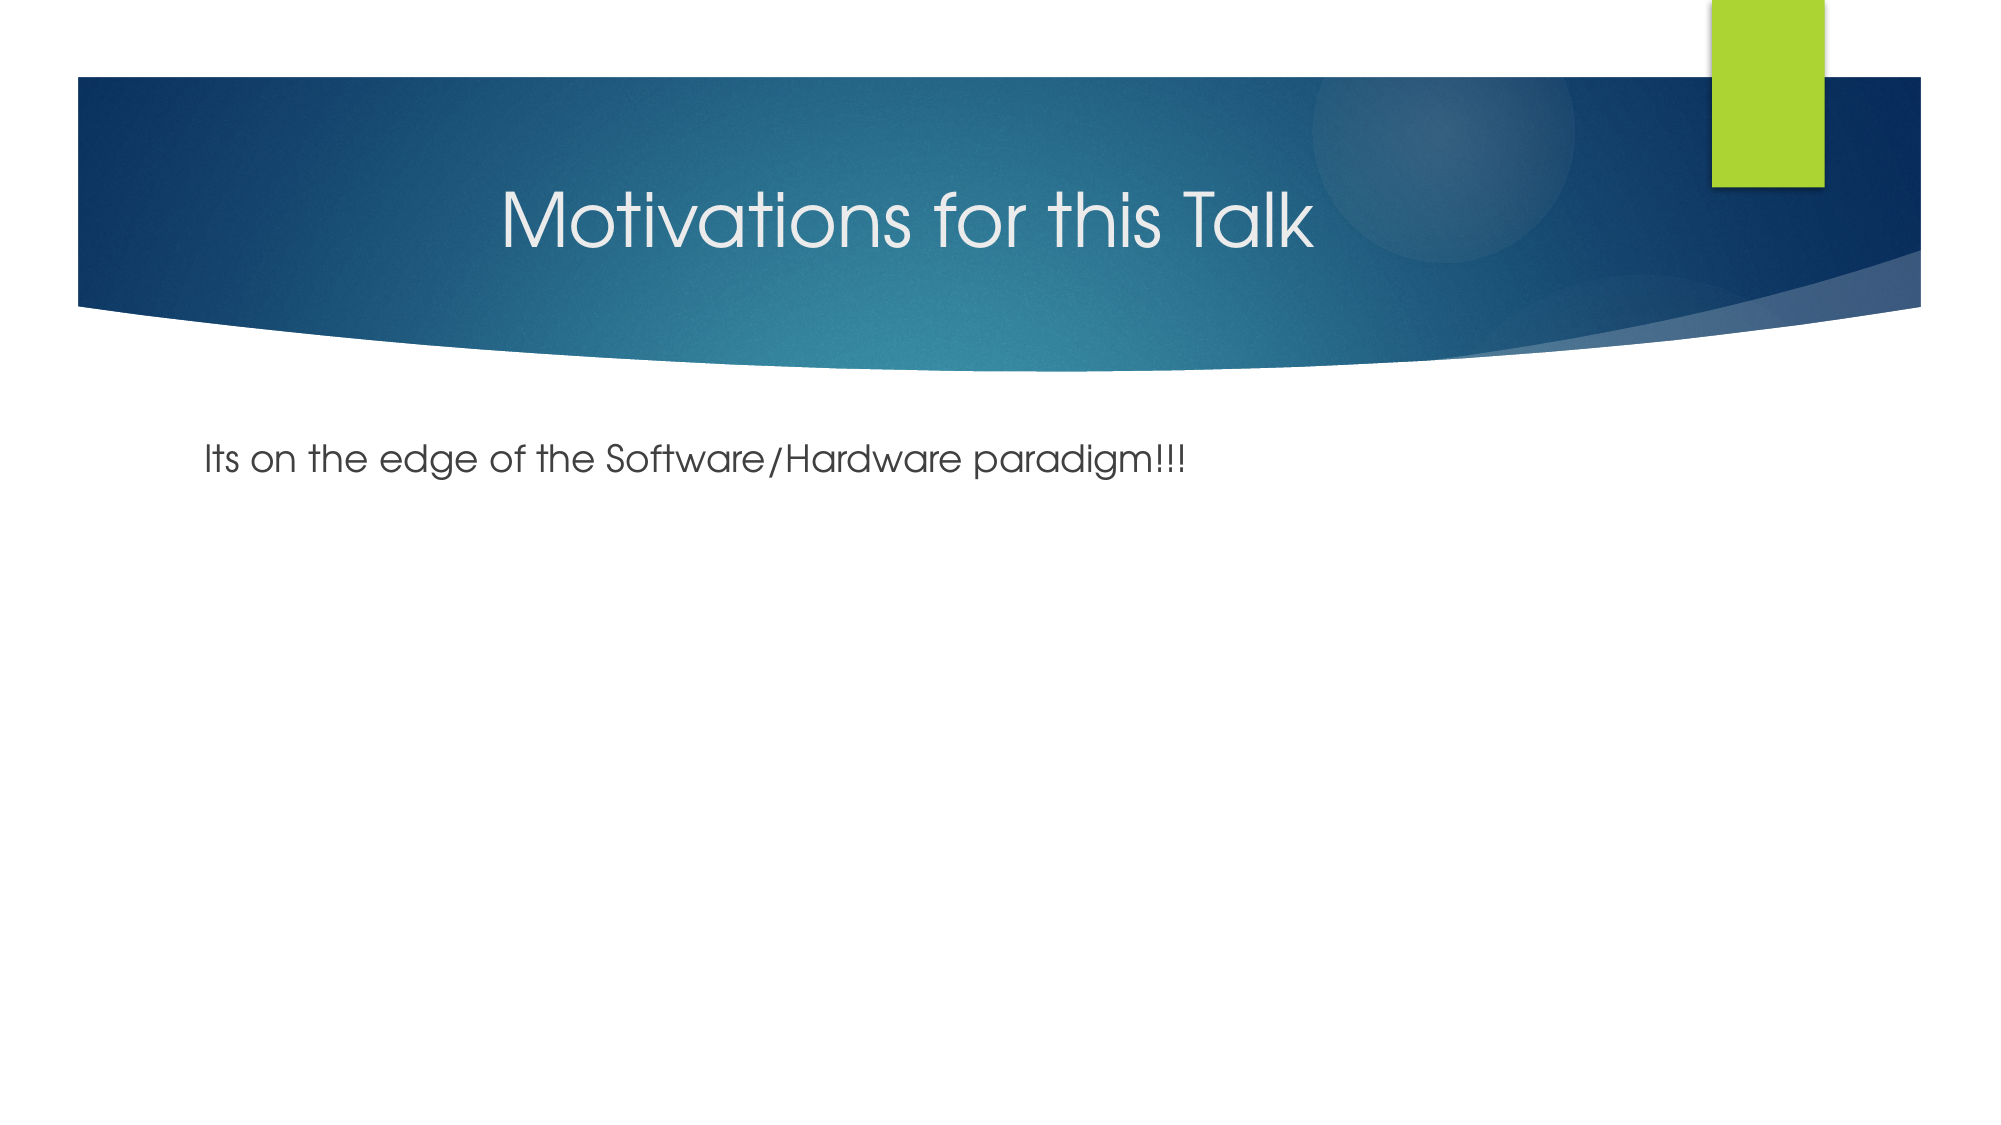

# Motivations for this Talk
Its on the edge of the Software/Hardware paradigm!!!